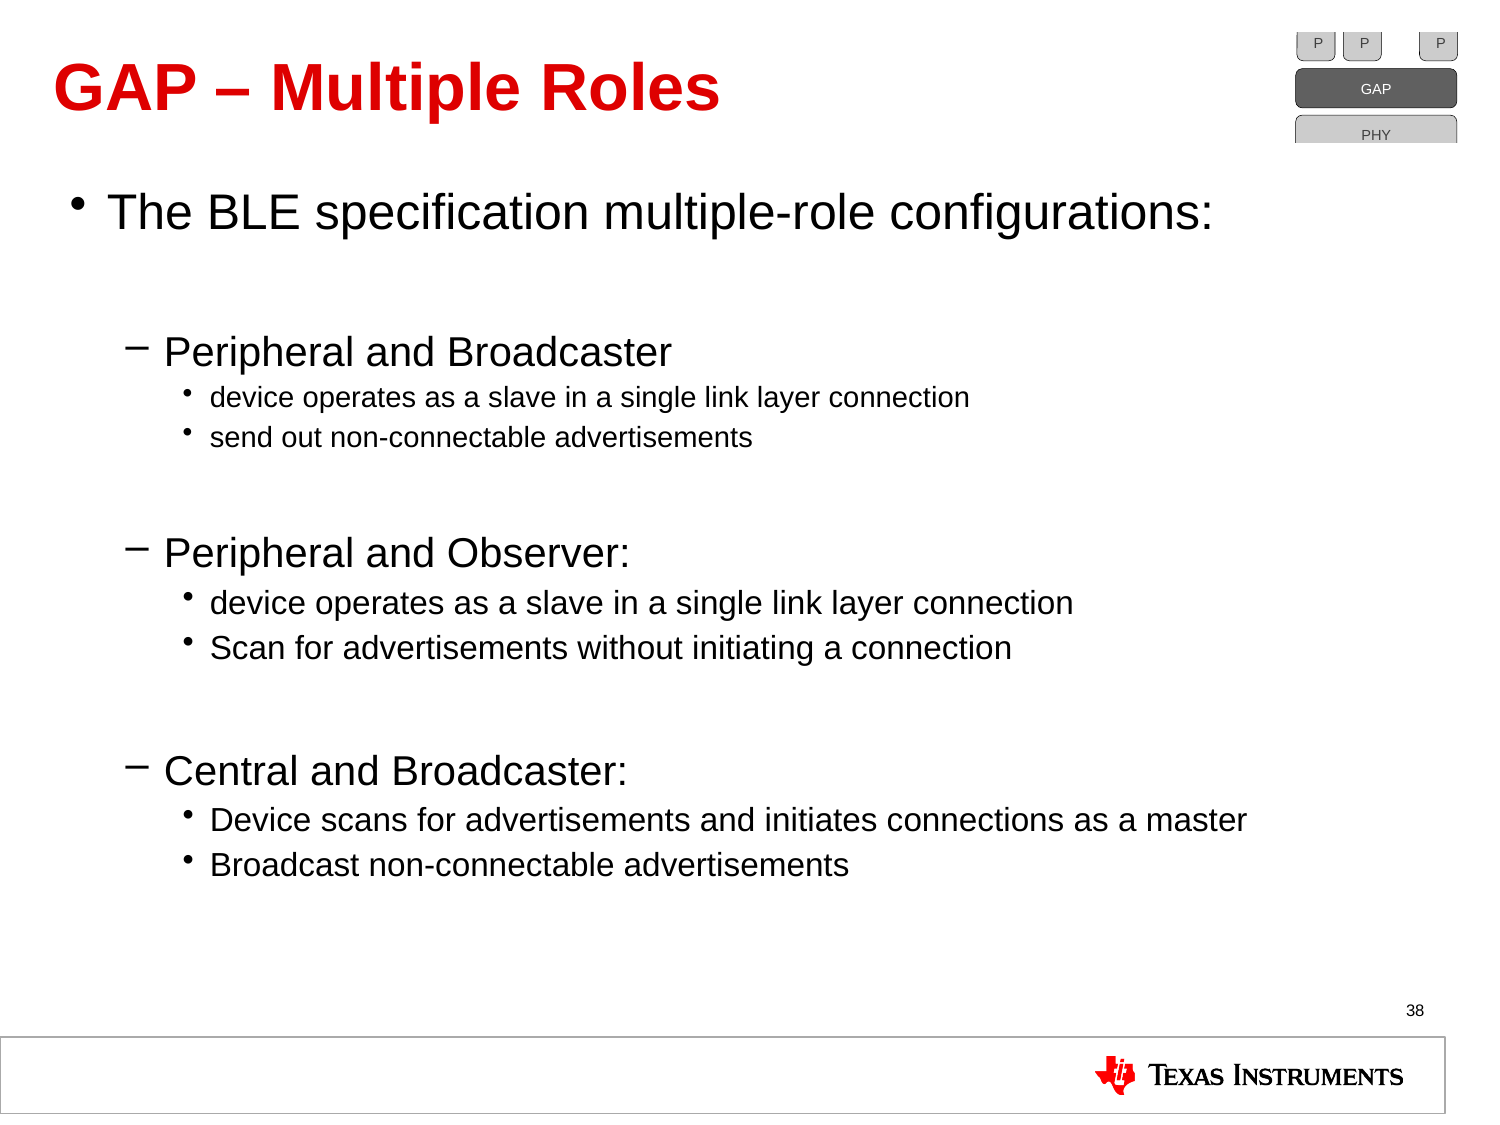

GAP
PHY

P
P
P
# GAP – Multiple Roles
The BLE specification multiple-role configurations:

Peripheral and Broadcaster
device operates as a slave in a single link layer connection
send out non-connectable advertisements

Peripheral and Observer:
device operates as a slave in a single link layer connection
Scan for advertisements without initiating a connection

Central and Broadcaster:
Device scans for advertisements and initiates connections as a master
Broadcast non-connectable advertisements

38